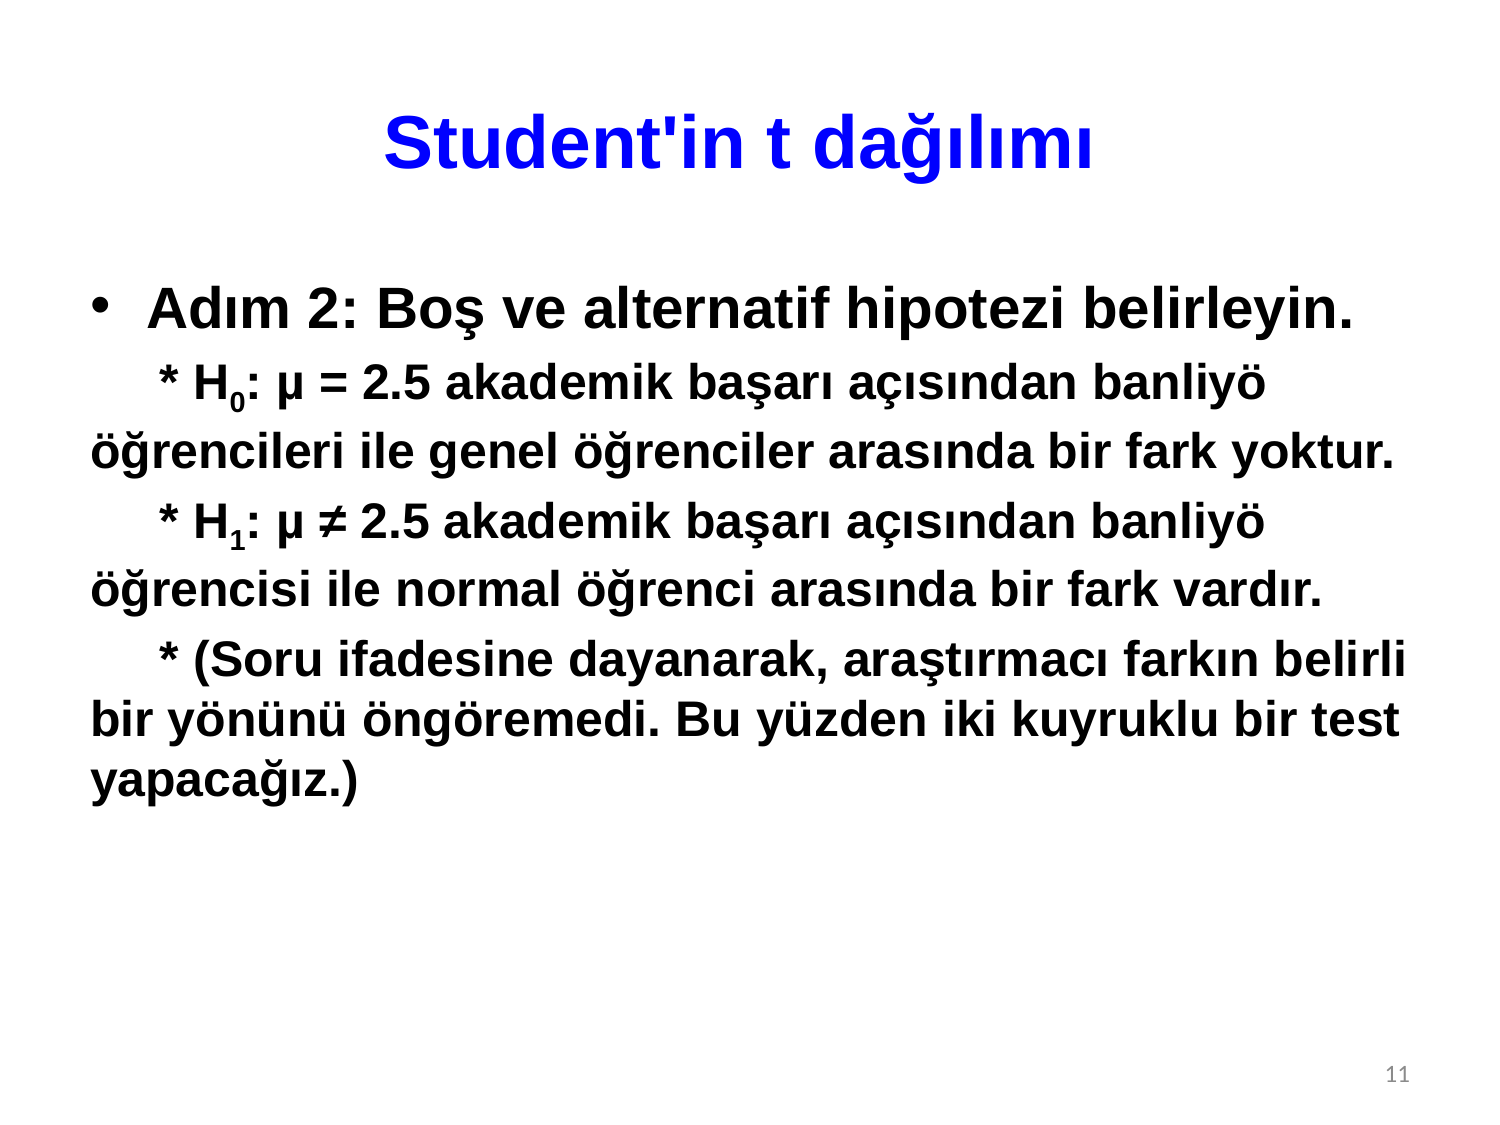

# Student'in t dağılımı
Adım 2: Boş ve alternatif hipotezi belirleyin.
     * H0: µ = 2.5 akademik başarı açısından banliyö öğrencileri ile genel öğrenciler arasında bir fark yoktur.
     * H1: µ ≠ 2.5 akademik başarı açısından banliyö öğrencisi ile normal öğrenci arasında bir fark vardır.
     * (Soru ifadesine dayanarak, araştırmacı farkın belirli bir yönünü öngöremedi. Bu yüzden iki kuyruklu bir test yapacağız.)
11